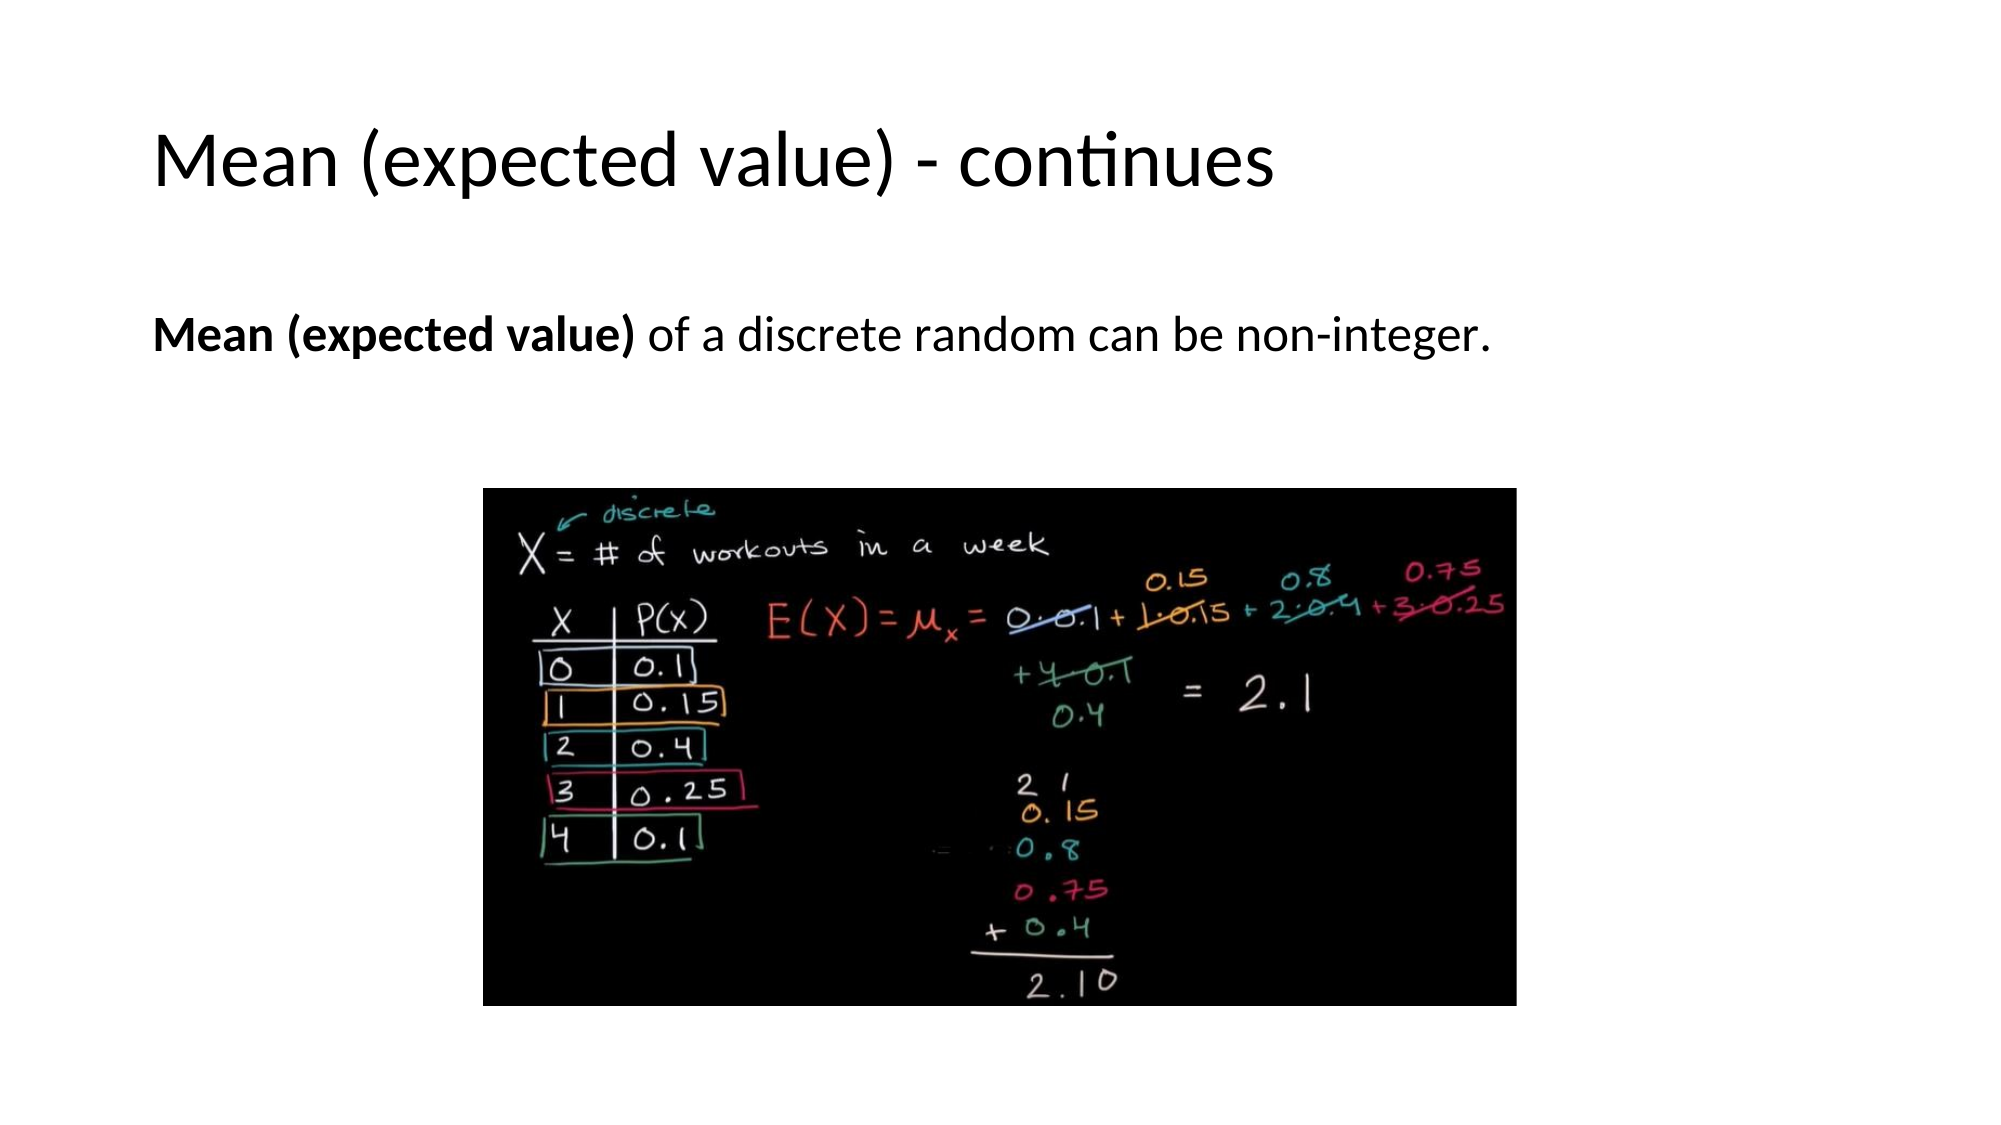

Mean (expected value) - continues
Mean (expected value) of a discrete random can be non-integer.